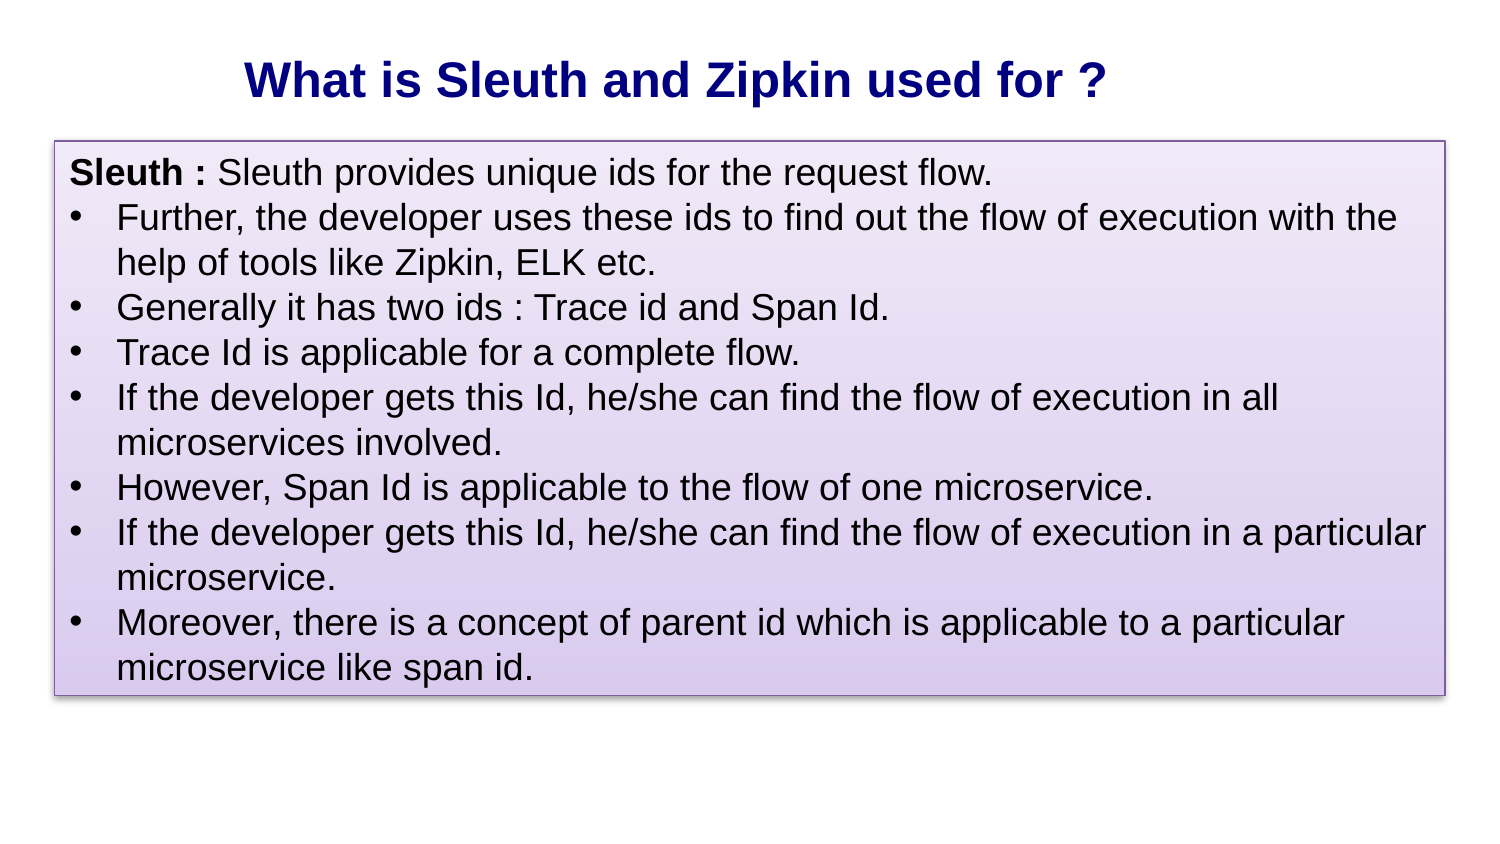

What is Sleuth and Zipkin used for ?
Sleuth : Sleuth provides unique ids for the request flow.
Further, the developer uses these ids to find out the flow of execution with the help of tools like Zipkin, ELK etc.
Generally it has two ids : Trace id and Span Id.
Trace Id is applicable for a complete flow.
If the developer gets this Id, he/she can find the flow of execution in all microservices involved.
However, Span Id is applicable to the flow of one microservice.
If the developer gets this Id, he/she can find the flow of execution in a particular microservice.
Moreover, there is a concept of parent id which is applicable to a particular microservice like span id.